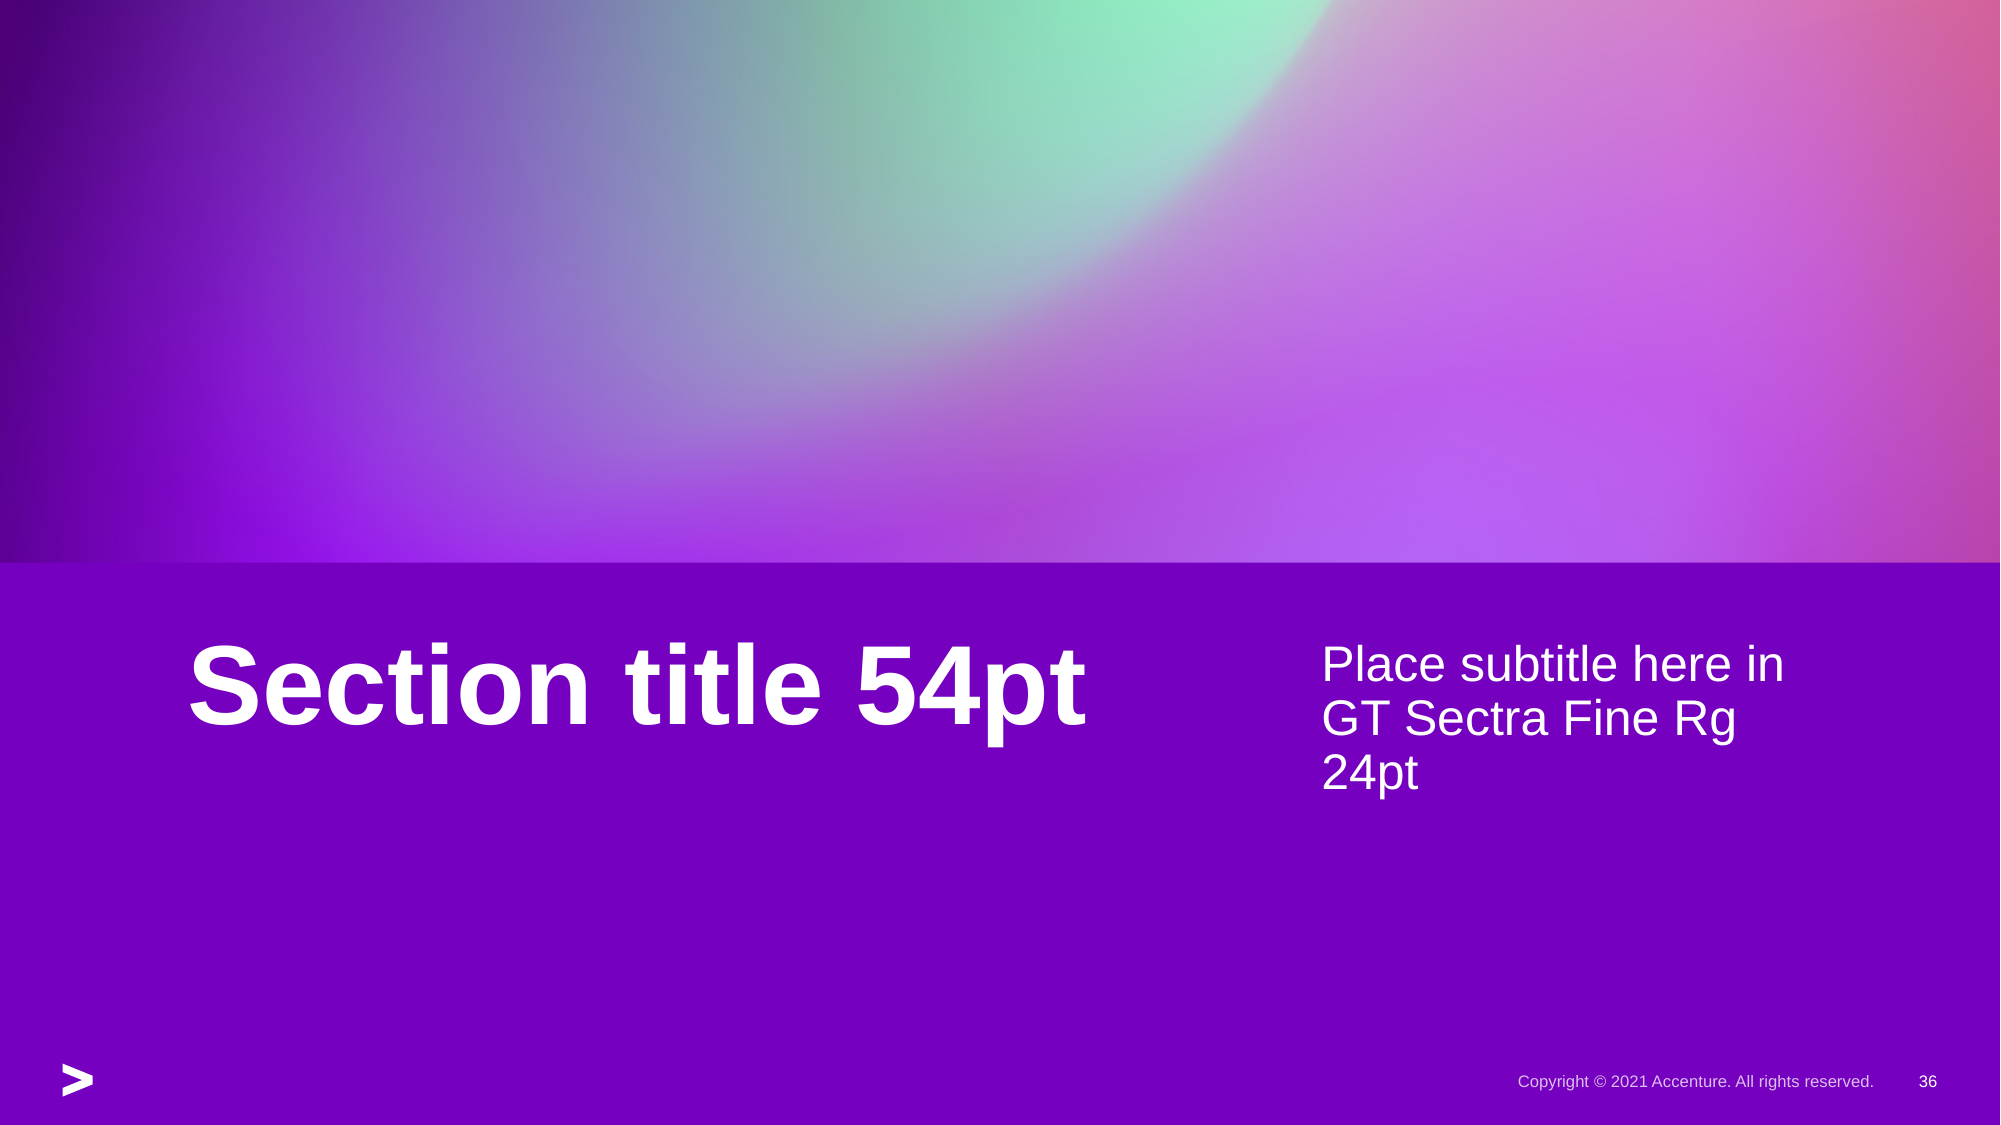

Place subtitle here in GT Sectra Fine Rg 24pt
# Section title 54pt
Copyright © 2021 Accenture. All rights reserved.
36